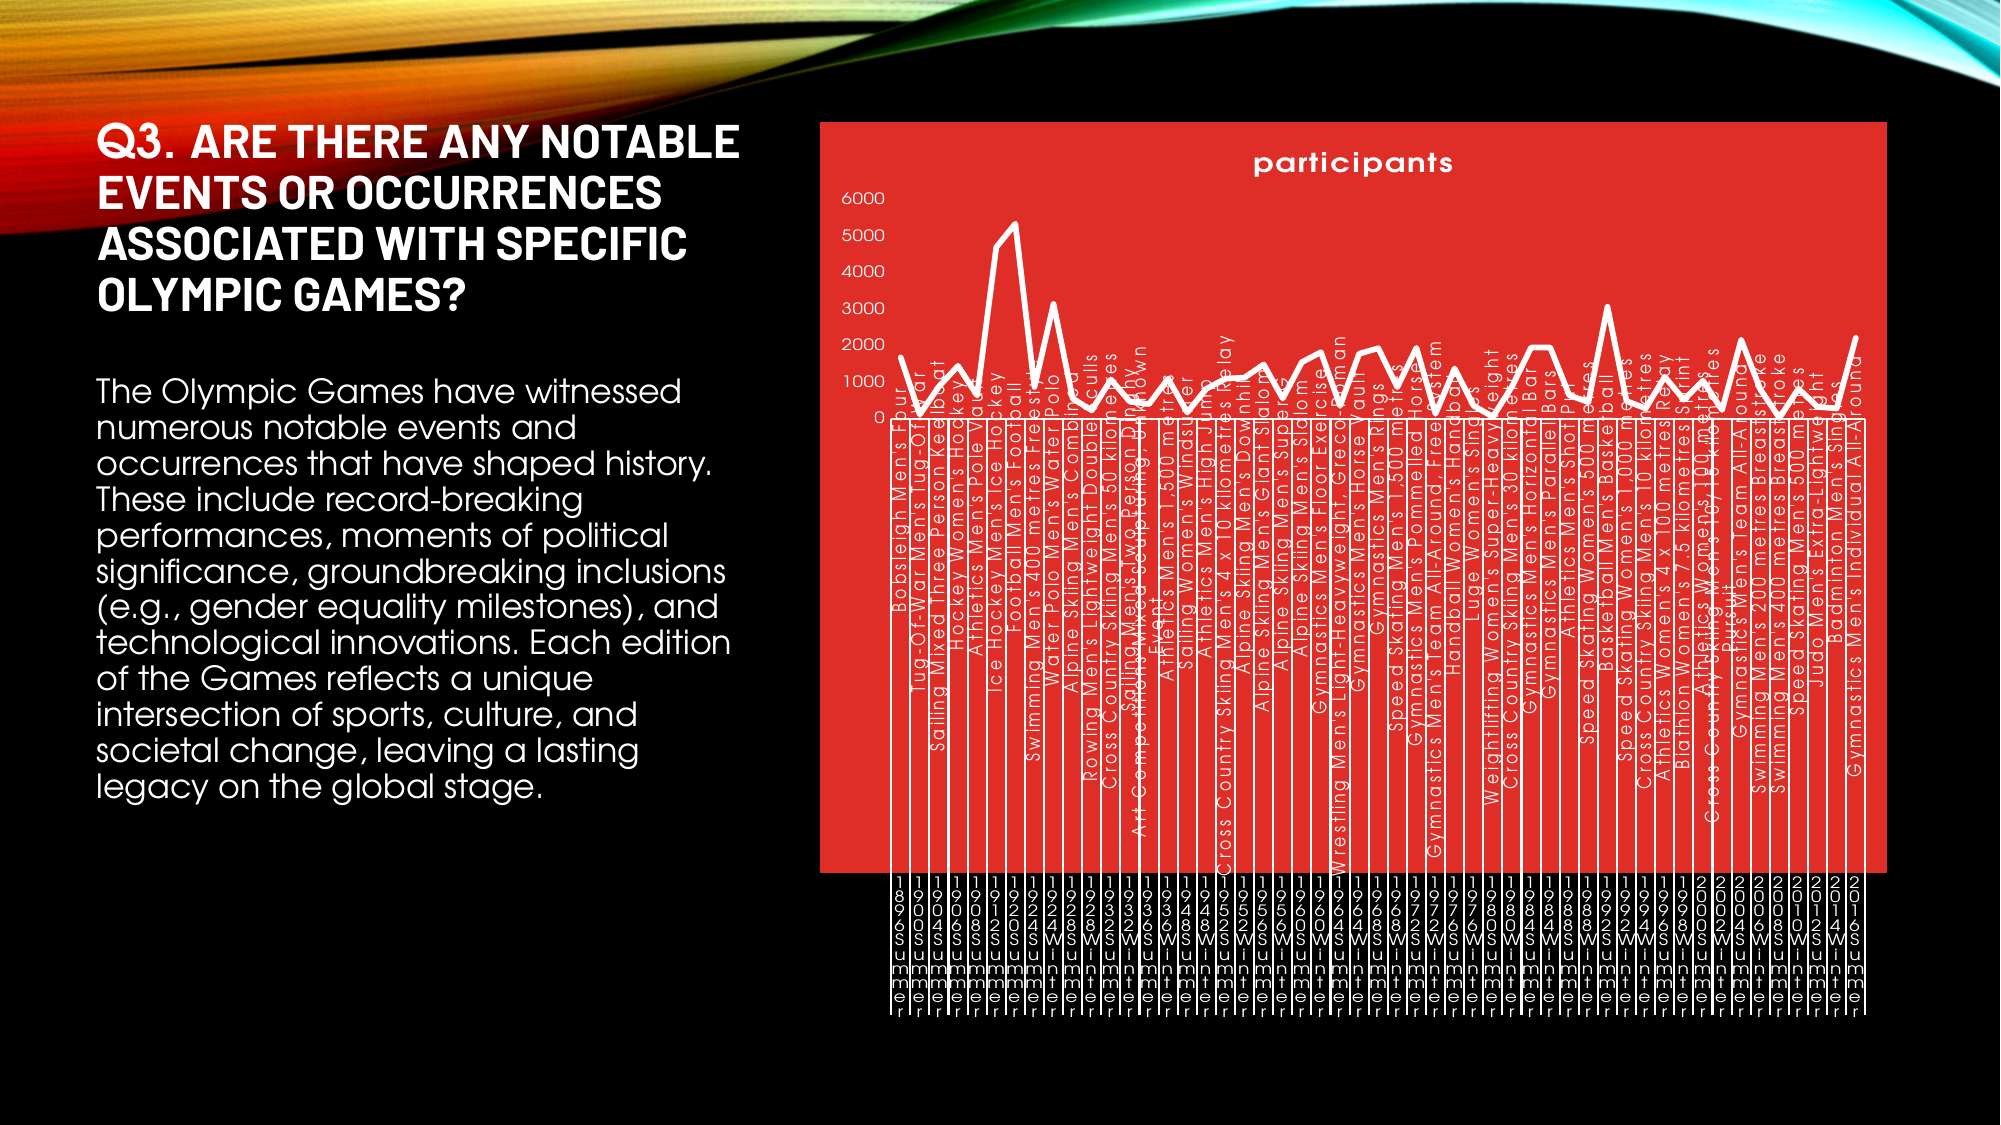

# Q3. Are there any notable events or occurrences associated with specific Olympic Games?

### Chart:

| Category | participants |
|---|---|
| Bobsleigh Men's Four | 1692.0 |
| Tug-Of-War Men's Tug-Of-War | 125.0 |
| Sailing Mixed Three Person Keelboat | 896.0 |
| Hockey Women's Hockey | 1458.0 |
| Athletics Men's Pole Vault | 650.0 |
| Ice Hockey Men's Ice Hockey | 4711.0 |
| Football Men's Football | 5353.0 |
| Swimming Men's 400 metres Freestyle | 881.0 |
| Water Polo Men's Water Polo | 3154.0 |
| Alpine Skiing Men's Combined | 564.0 |
| Rowing Men's Lightweight Double Sculls | 240.0 |
| Cross Country Skiing Men's 50 kilometres | 1085.0 |
| Sailing Men's Two Person Dinghy | 480.0 |
| Art Competitions Mixed Sculpturing, Unknown Event | 414.0 |
| Athletics Men's 1,500 metres | 1107.0 |
| Sailing Women's Windsurfer | 184.0 |
| Athletics Men's High Jump | 832.0 |
| Cross Country Skiing Men's 4 x 10 kilometres Relay | 1108.0 |
| Alpine Skiing Men's Downhill | 1138.0 |
| Alpine Skiing Men's Giant Slalom | 1497.0 |
| Alpine Skiing Men's Super G | 566.0 |
| Alpine Skiing Men's Slalom | 1560.0 |
| Gymnastics Men's Floor Exercise | 1833.0 |
| Wrestling Men's Light-Heavyweight, Greco-Roman | 362.0 |
| Gymnastics Men's Horse Vault | 1792.0 |
| Gymnastics Men's Rings | 1942.0 |
| Speed Skating Men's 1,500 metres | 877.0 |
| Gymnastics Men's Pommelled Horse | 1952.0 |
| Gymnastics Men's Team All-Around, Free System | 146.0 |
| Handball Women's Handball | 1387.0 |
| Luge Women's Singles | 365.0 |
| Weightlifting Women's Super-Heavyweight | 64.0 |
| Cross Country Skiing Men's 30 kilometres | 889.0 |
| Gymnastics Men's Horizontal Bar | 1960.0 |
| Gymnastics Men's Parallel Bars | 1965.0 |
| Athletics Men's Shot Put | 655.0 |
| Speed Skating Women's 500 metres | 465.0 |
| Basketball Men's Basketball | 3078.0 |
| Speed Skating Women's 1,000 metres | 495.0 |
| Cross Country Skiing Men's 10 kilometres | 294.0 |
| Athletics Women's 4 x 100 metres Relay | 1160.0 |
| Biathlon Women's 7.5 kilometres Sprint | 531.0 |
| Athletics Women's 100 metres | 1050.0 |
| Cross Country Skiing Men's 10/15 kilometres Pursuit | 251.0 |
| Gymnastics Men's Team All-Around | 2174.0 |
| Swimming Men's 200 metres Breaststroke | 819.0 |
| Swimming Men's 400 metres Breaststroke | 30.0 |
| Speed Skating Men's 500 metres | 834.0 |
| Judo Men's Extra-Lightweight | 336.0 |
| Badminton Men's Singles | 293.0 |
| Gymnastics Men's Individual All-Around | 2226.0 |
The Olympic Games have witnessed numerous notable events and occurrences that have shaped history. These include record-breaking performances, moments of political significance, groundbreaking inclusions (e.g., gender equality milestones), and technological innovations. Each edition of the Games reflects a unique intersection of sports, culture, and societal change, leaving a lasting legacy on the global stage.